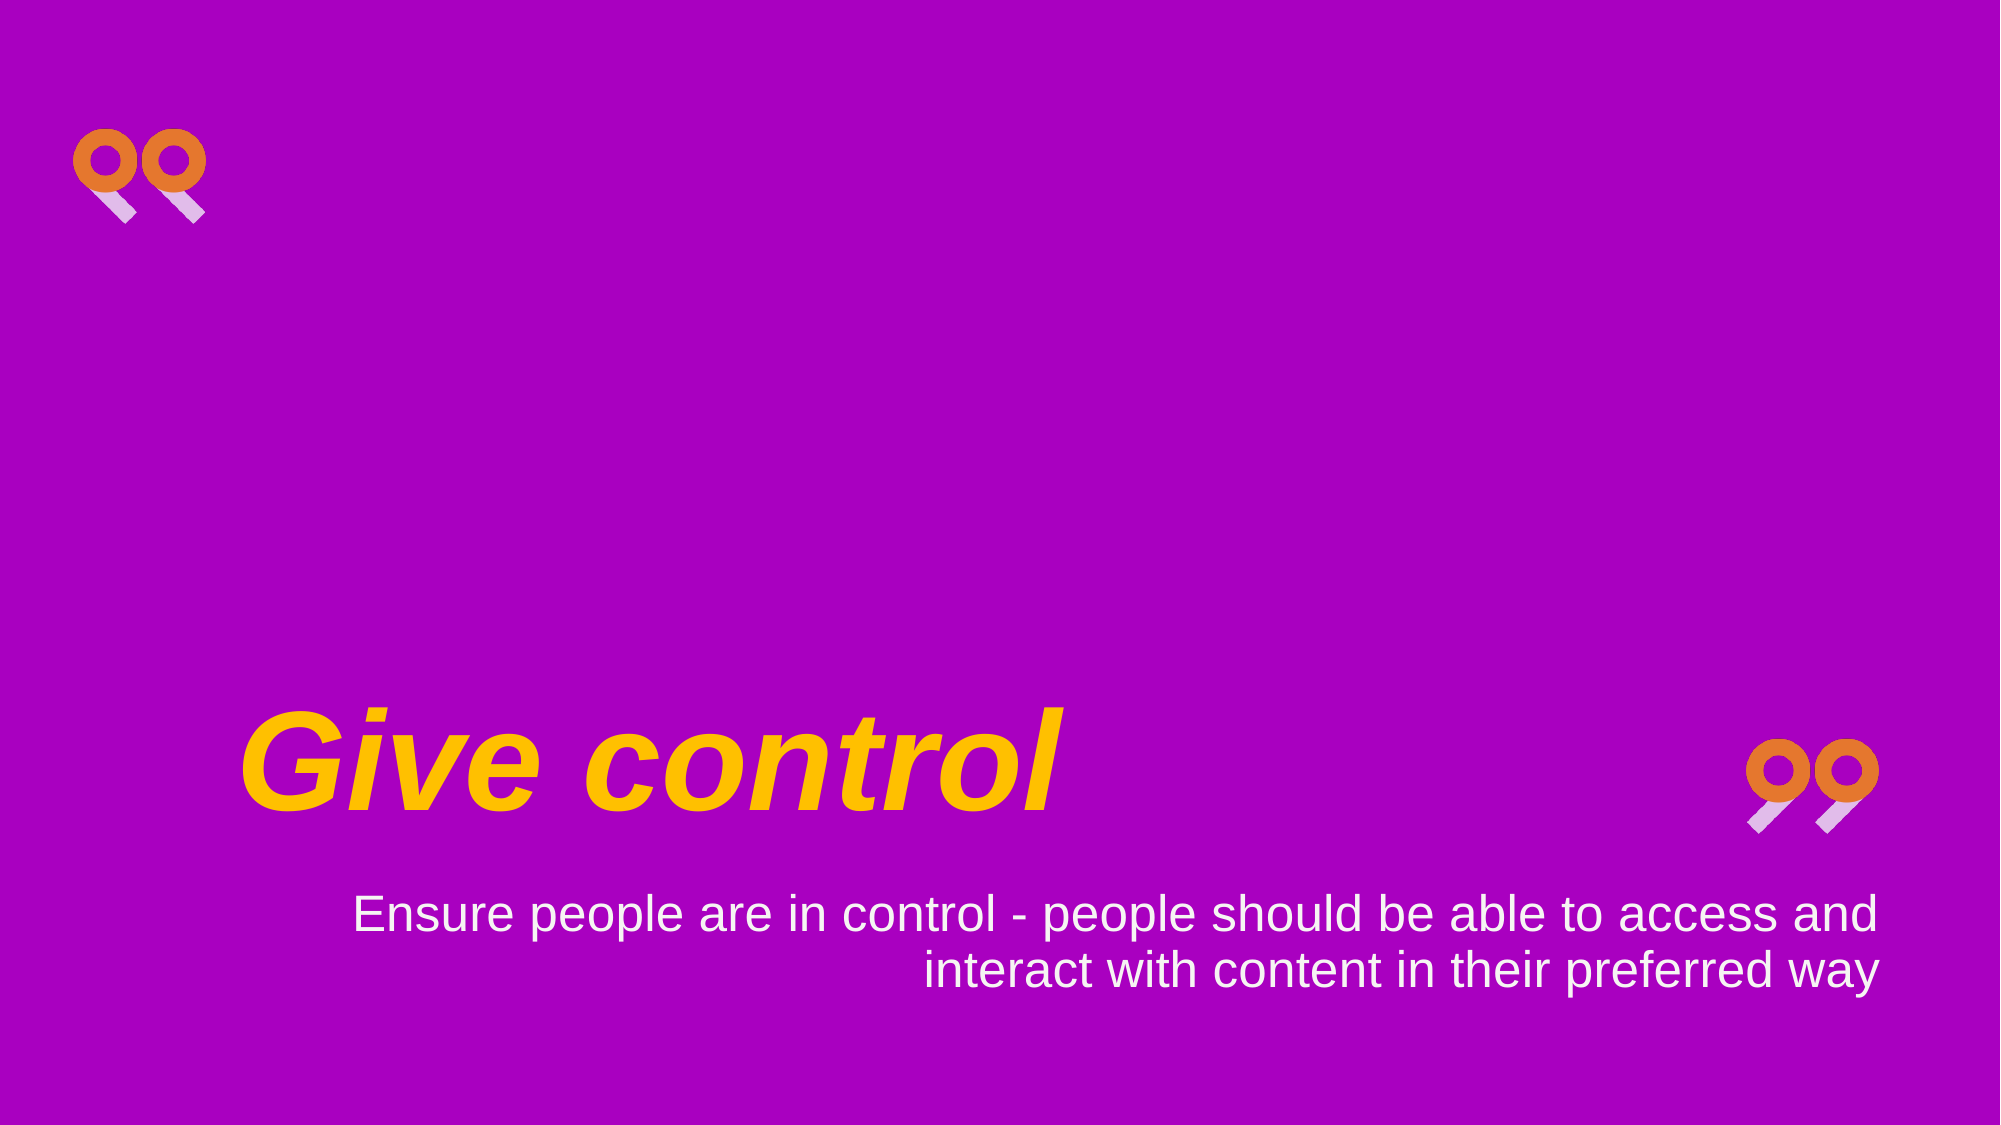

# Give control
Ensure people are in control - people should be able to access and interact with content in their preferred way